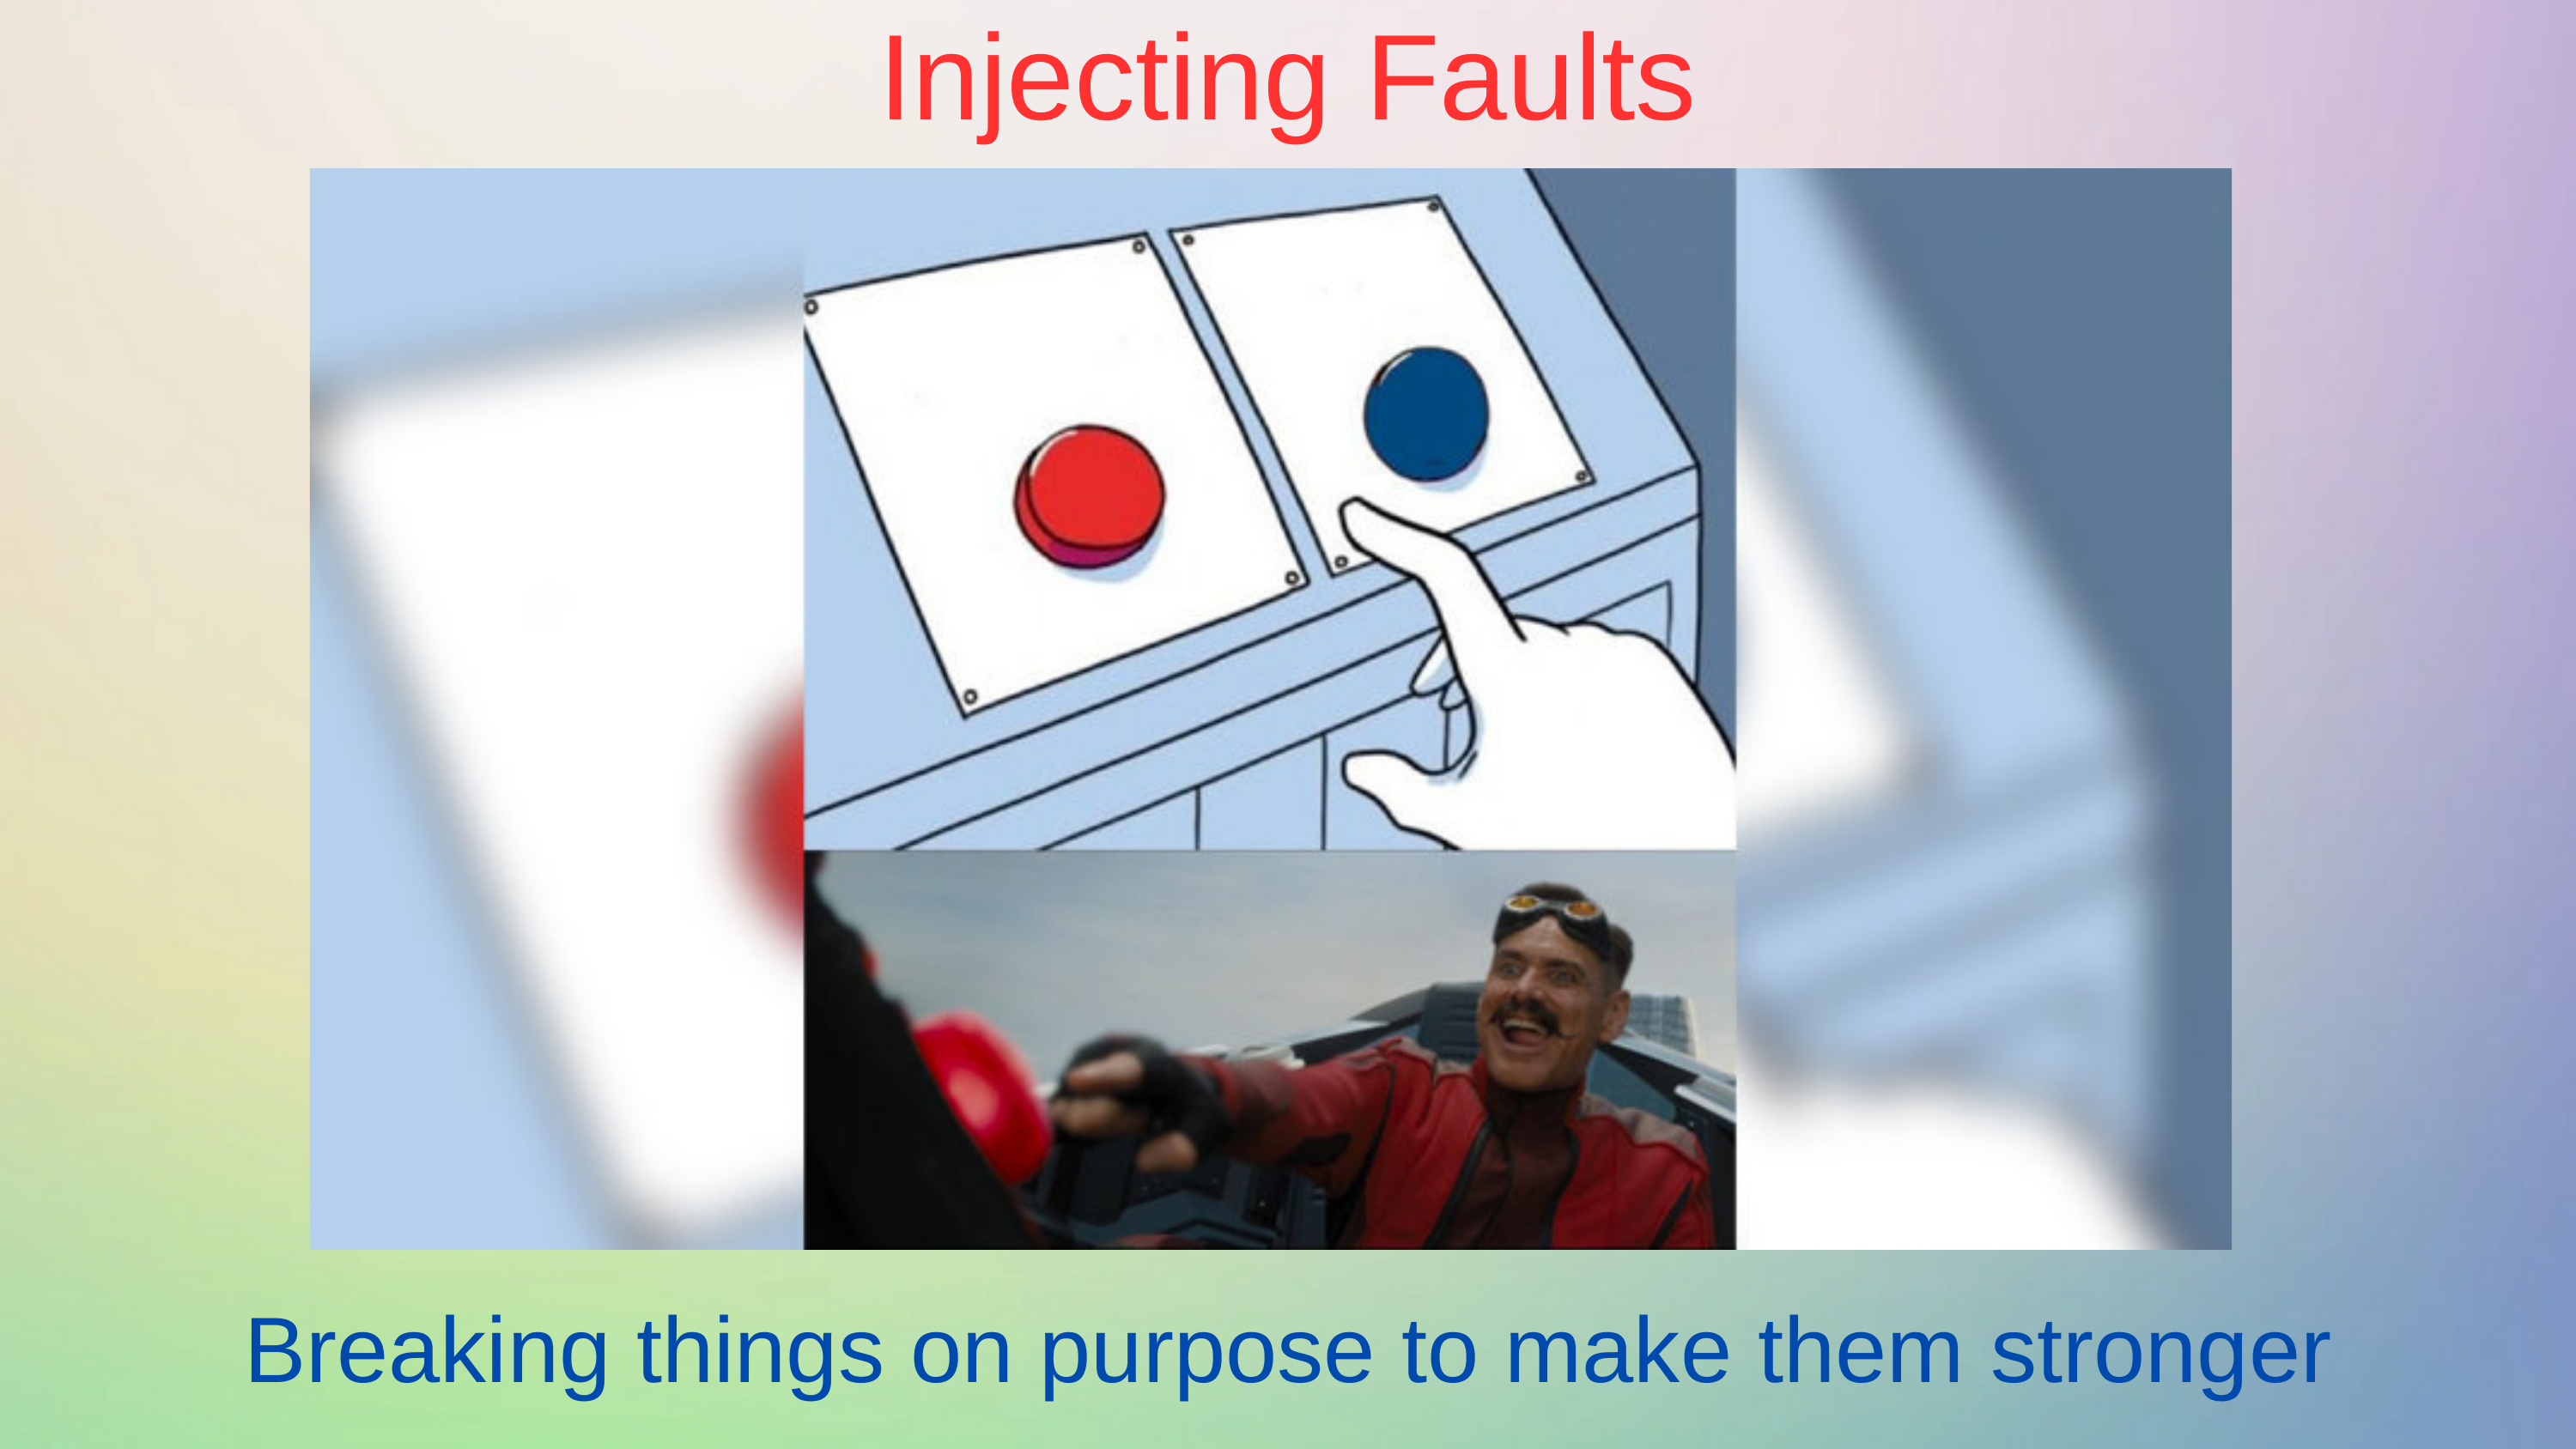

Injecting Faults

Breaking things on purpose to make them stronger